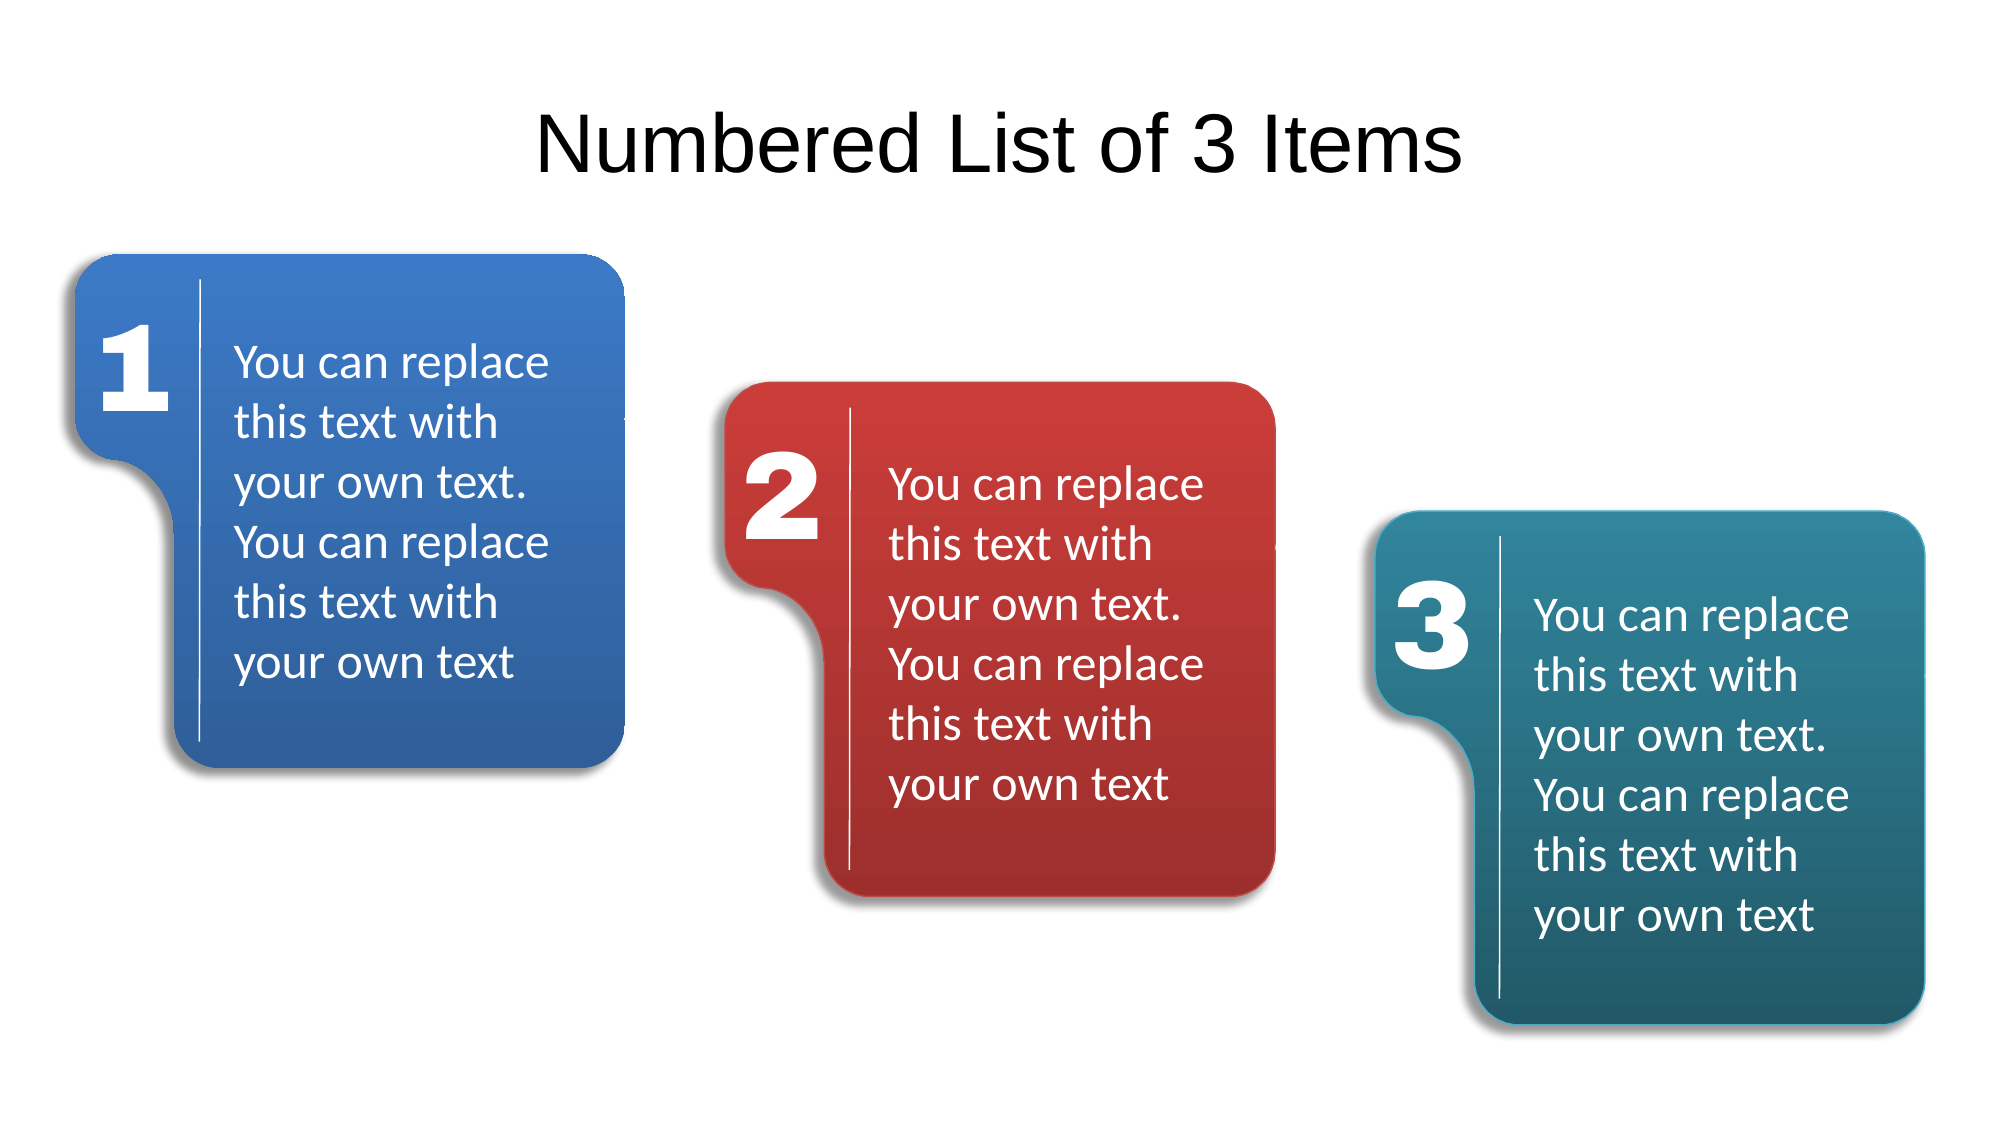

# Numbered List of 3 Items

1
You can replace this text with your own text. You can replace this text with your own text

2
You can replace this text with your own text. You can replace this text with your own text

3
You can replace this text with your own text. You can replace this text with your own text